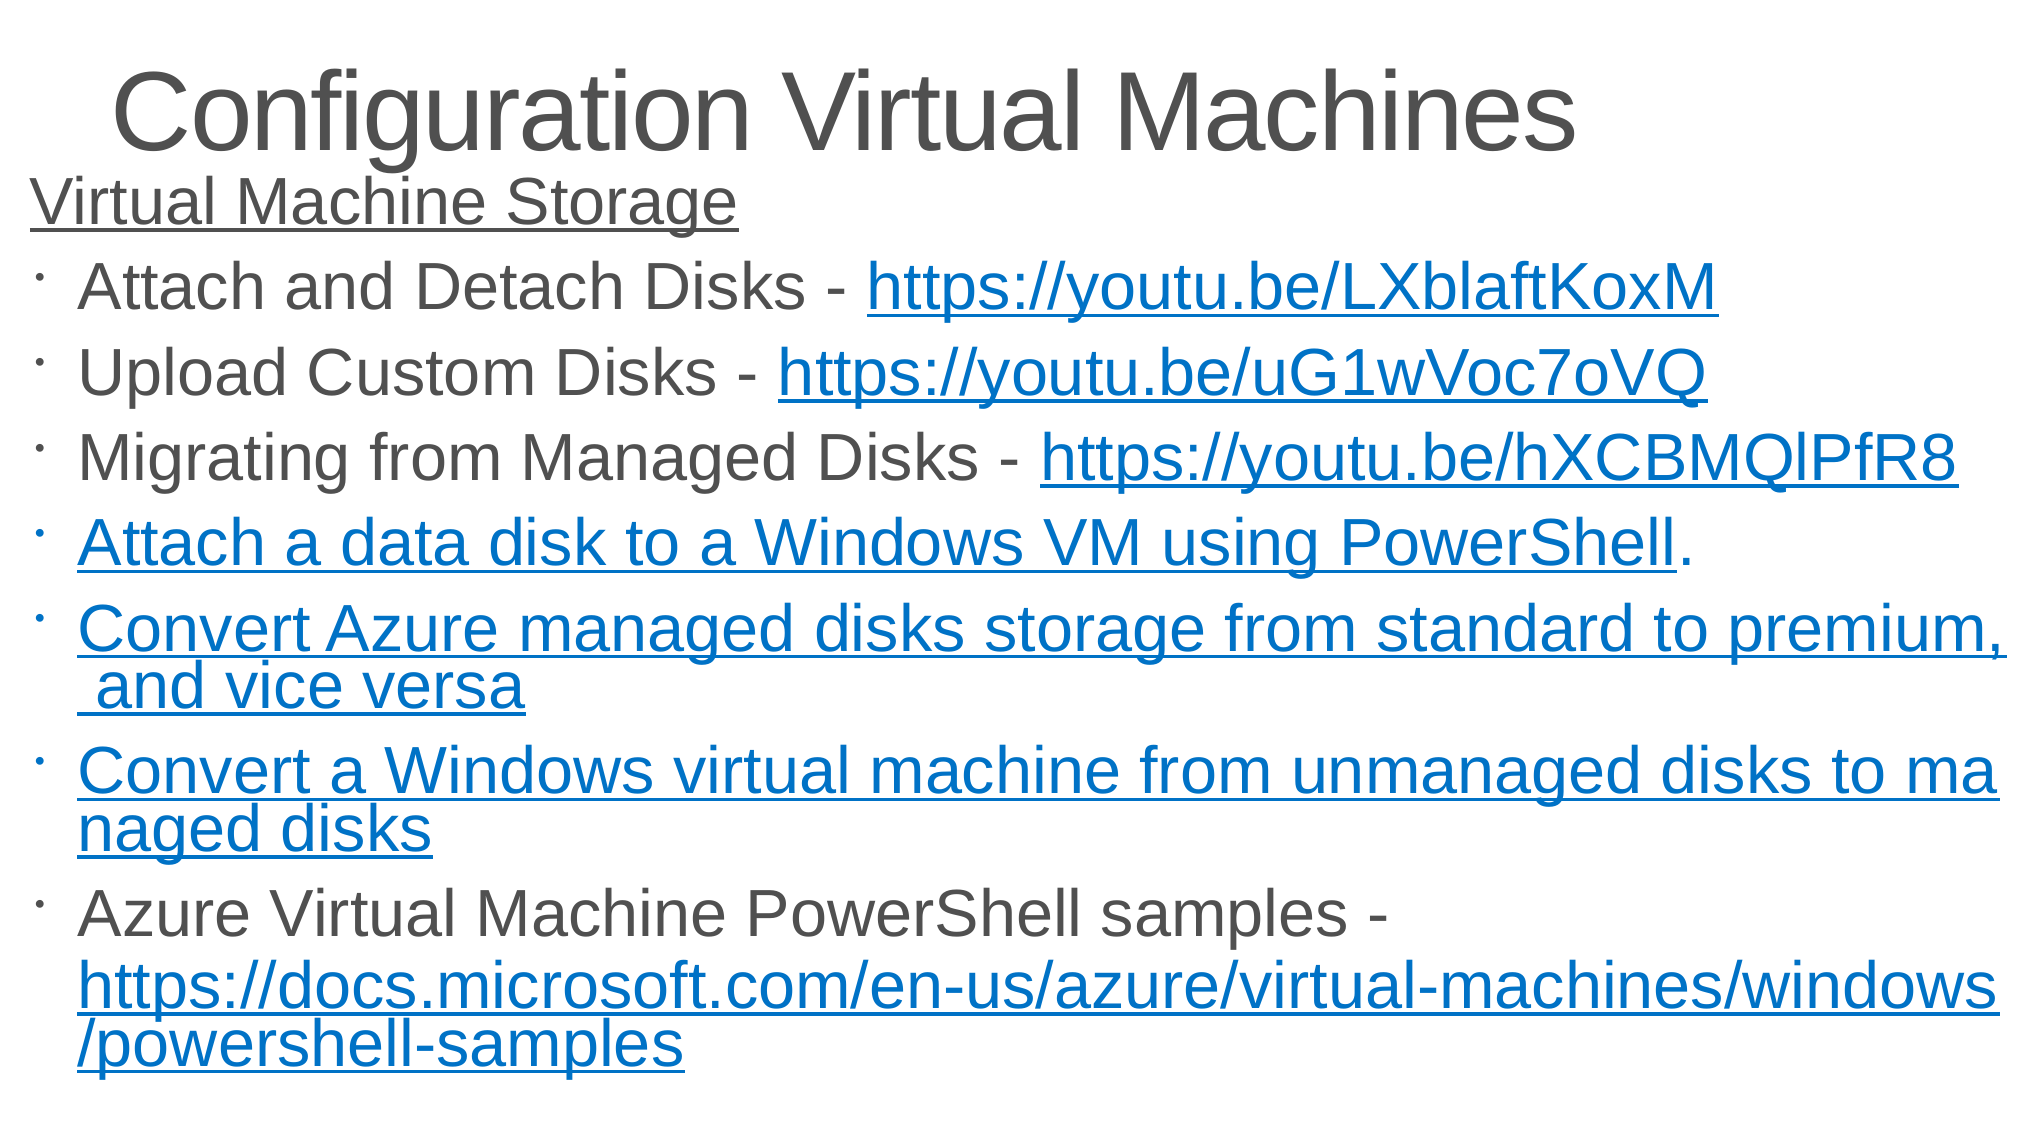

# Configuration Virtual Machines
Virtual Machine Storage
Attach and Detach Disks - https://youtu.be/LXblaftKoxM
Upload Custom Disks - https://youtu.be/uG1wVoc7oVQ
Migrating from Managed Disks - https://youtu.be/hXCBMQlPfR8
Attach a data disk to a Windows VM using PowerShell.
Convert Azure managed disks storage from standard to premium, and vice versa
Convert a Windows virtual machine from unmanaged disks to managed disks
Azure Virtual Machine PowerShell samples - https://docs.microsoft.com/en-us/azure/virtual-machines/windows/powershell-samples